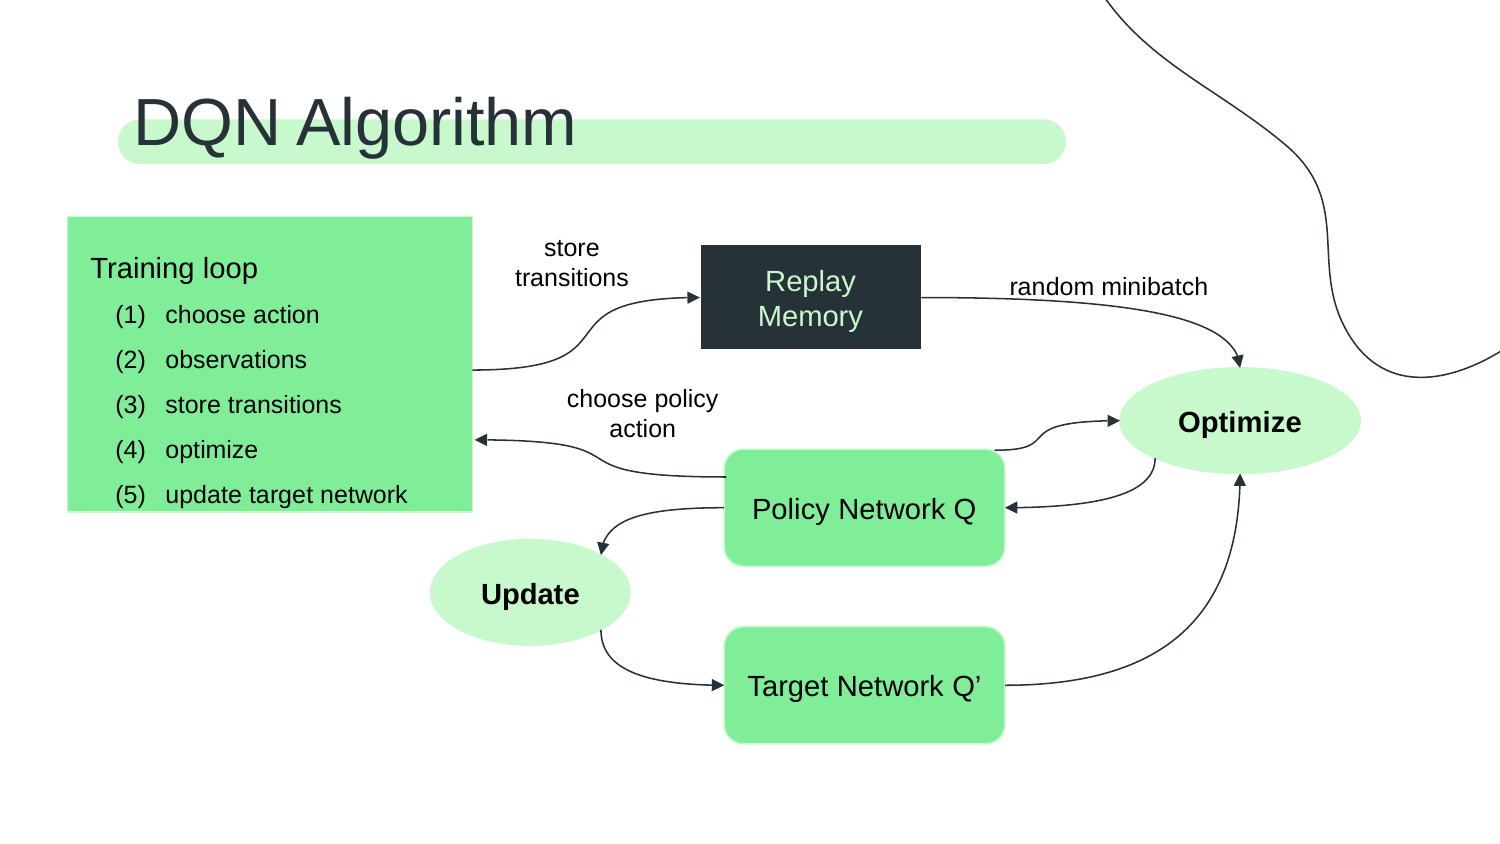

# DQN Algorithm

Training loop
choose action
observations
store transitions
optimize
update target network
store transitions
Replay Memory
random minibatch
choose policy action
Optimize
Policy Network Q
Update
Target Network Q’